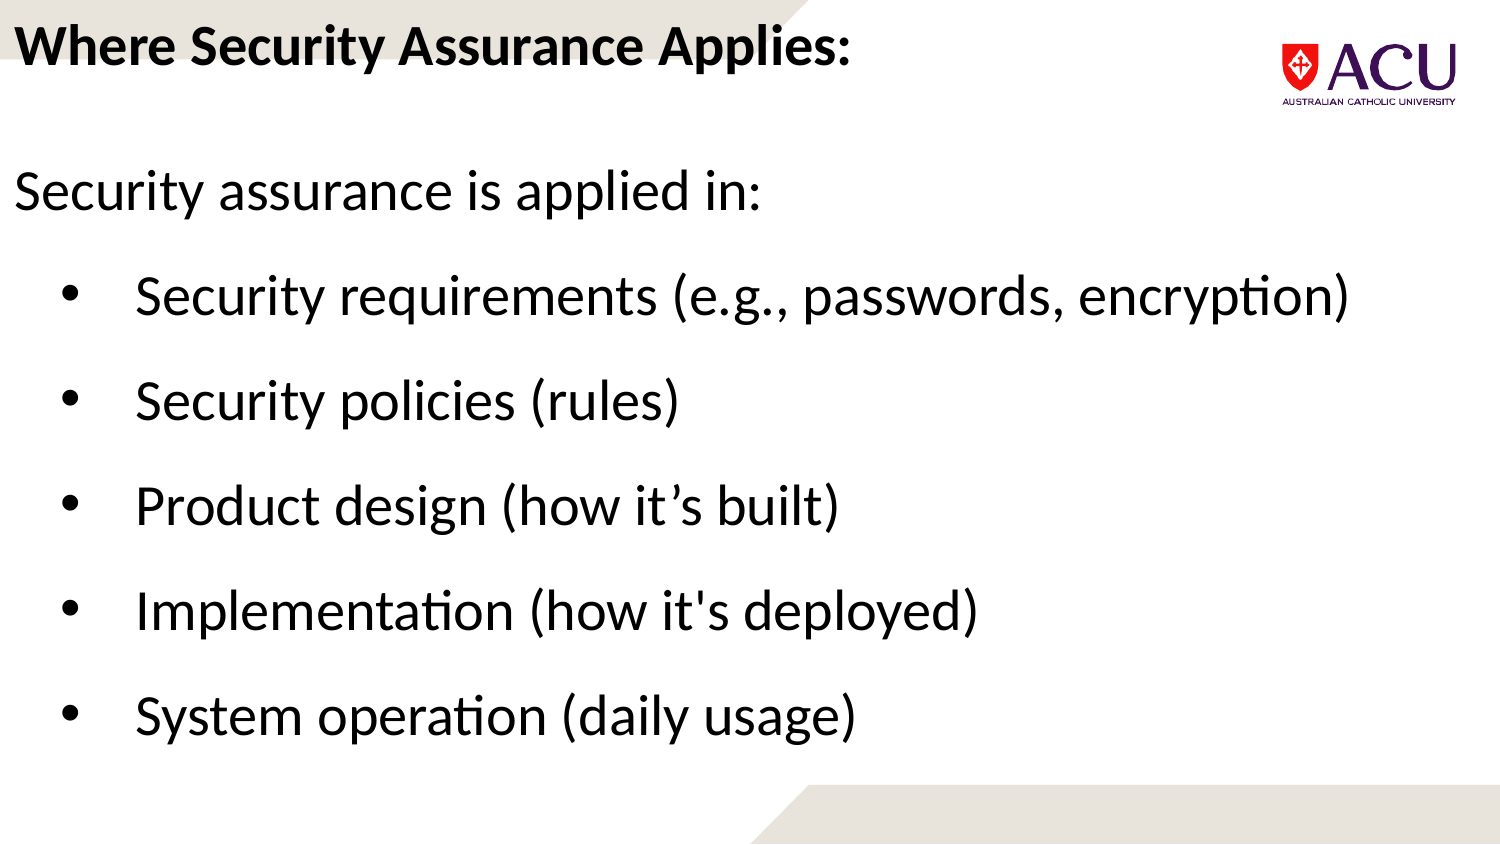

Where Security Assurance Applies:
Security assurance is applied in:
Security requirements (e.g., passwords, encryption)
Security policies (rules)
Product design (how it’s built)
Implementation (how it's deployed)
System operation (daily usage)